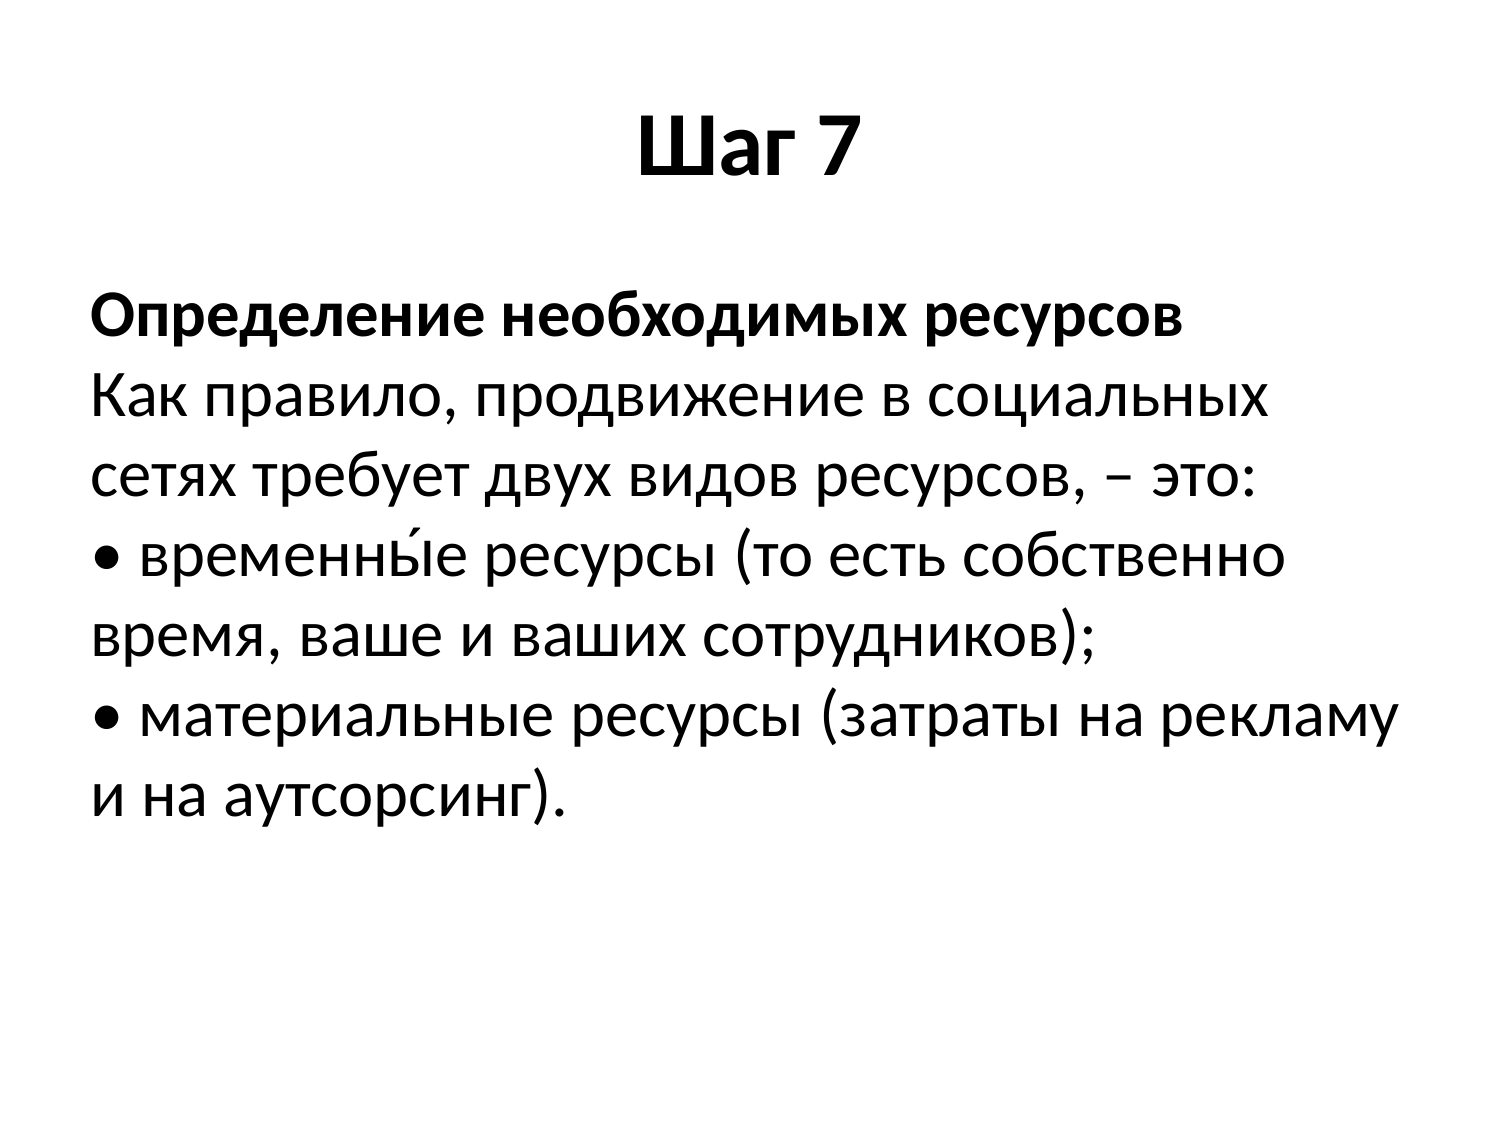

# Шаг 7
Определение необходимых ресурсов
Как правило, продвижение в социальных сетях требует двух видов ресурсов, – это:
• временны́е ресурсы (то есть собственно время, ваше и ваших сотрудников);
• материальные ресурсы (затраты на рекламу и на аутсорсинг).